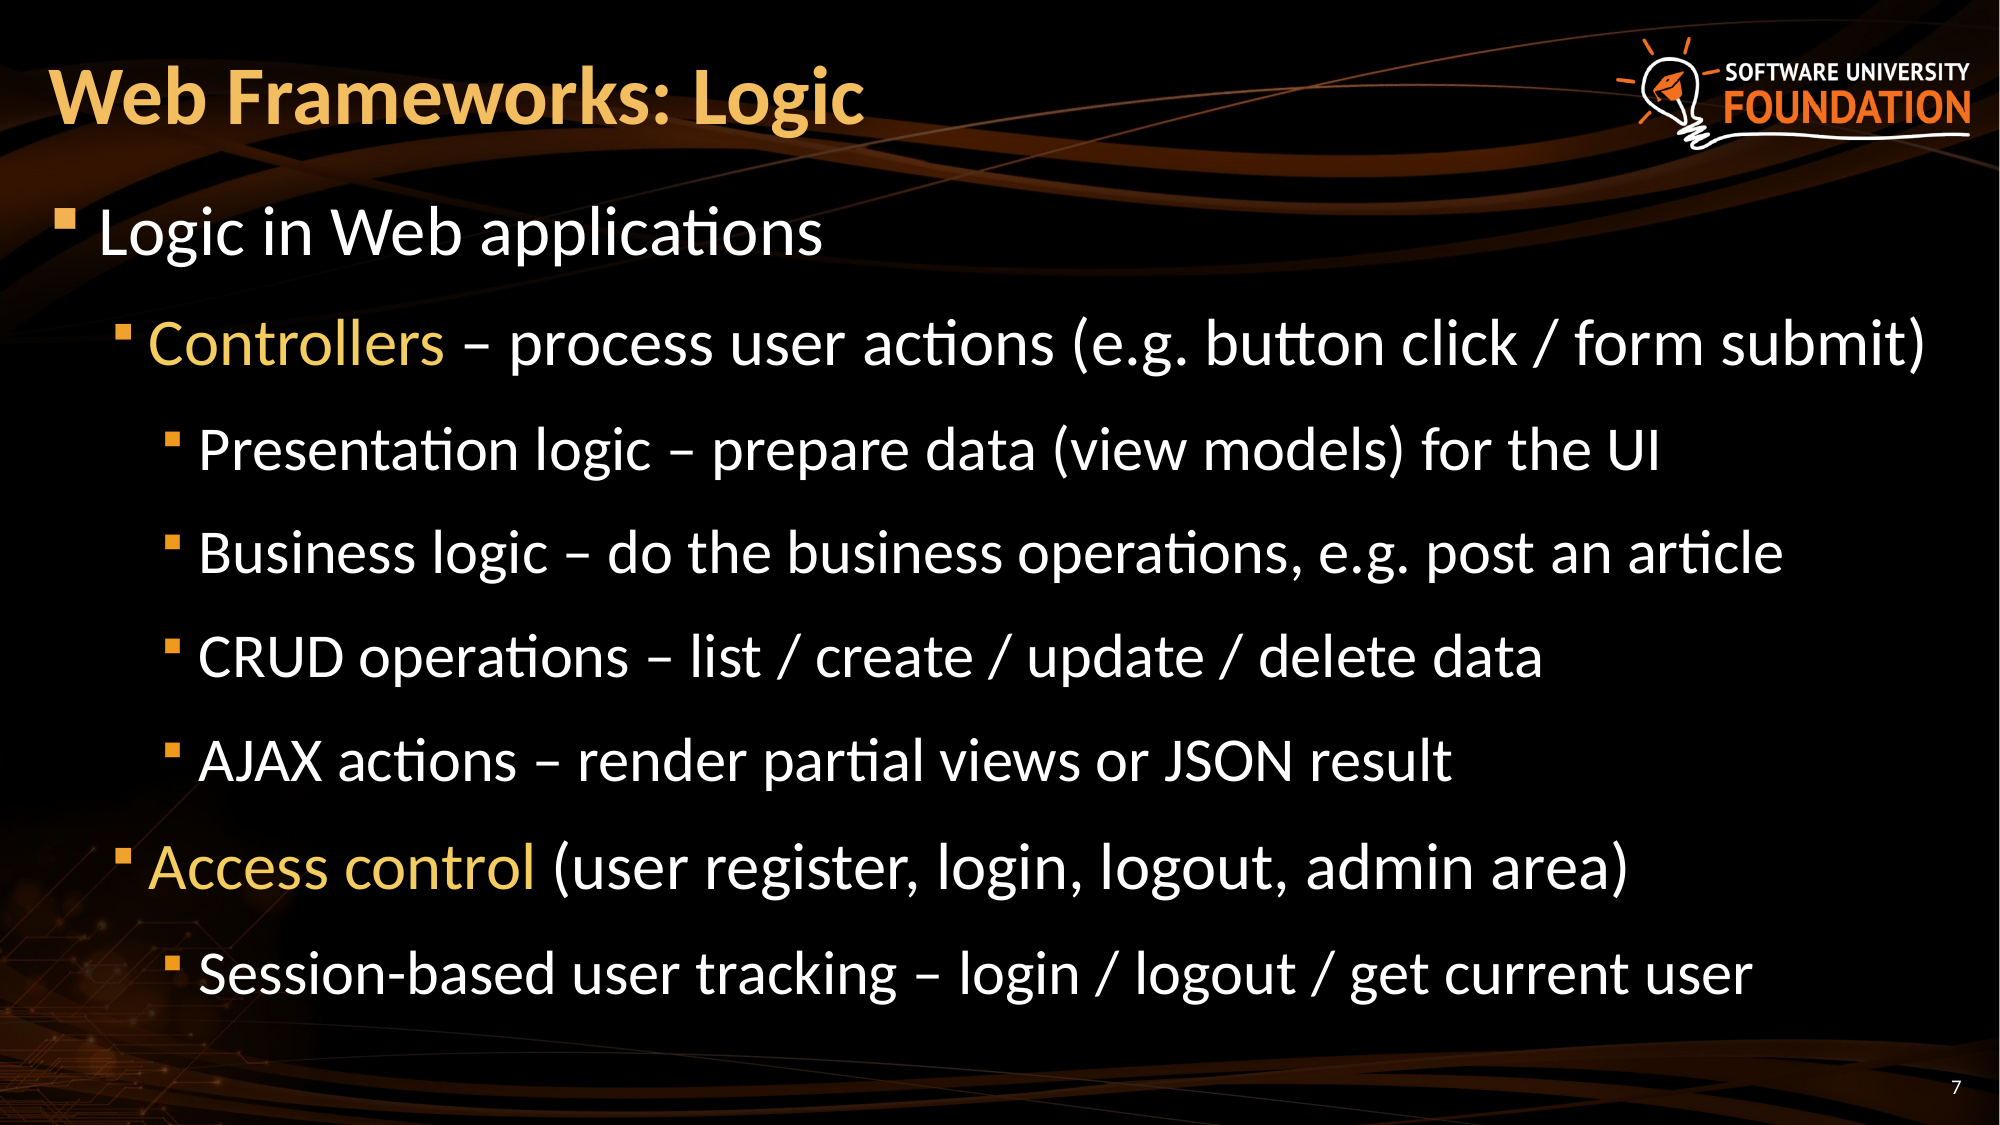

# Web Frameworks: Logic
Logic in Web applications
Controllers – process user actions (e.g. button click / form submit)
Presentation logic – prepare data (view models) for the UI
Business logic – do the business operations, e.g. post an article
CRUD operations – list / create / update / delete data
AJAX actions – render partial views or JSON result
Access control (user register, login, logout, admin area)
Session-based user tracking – login / logout / get current user
7